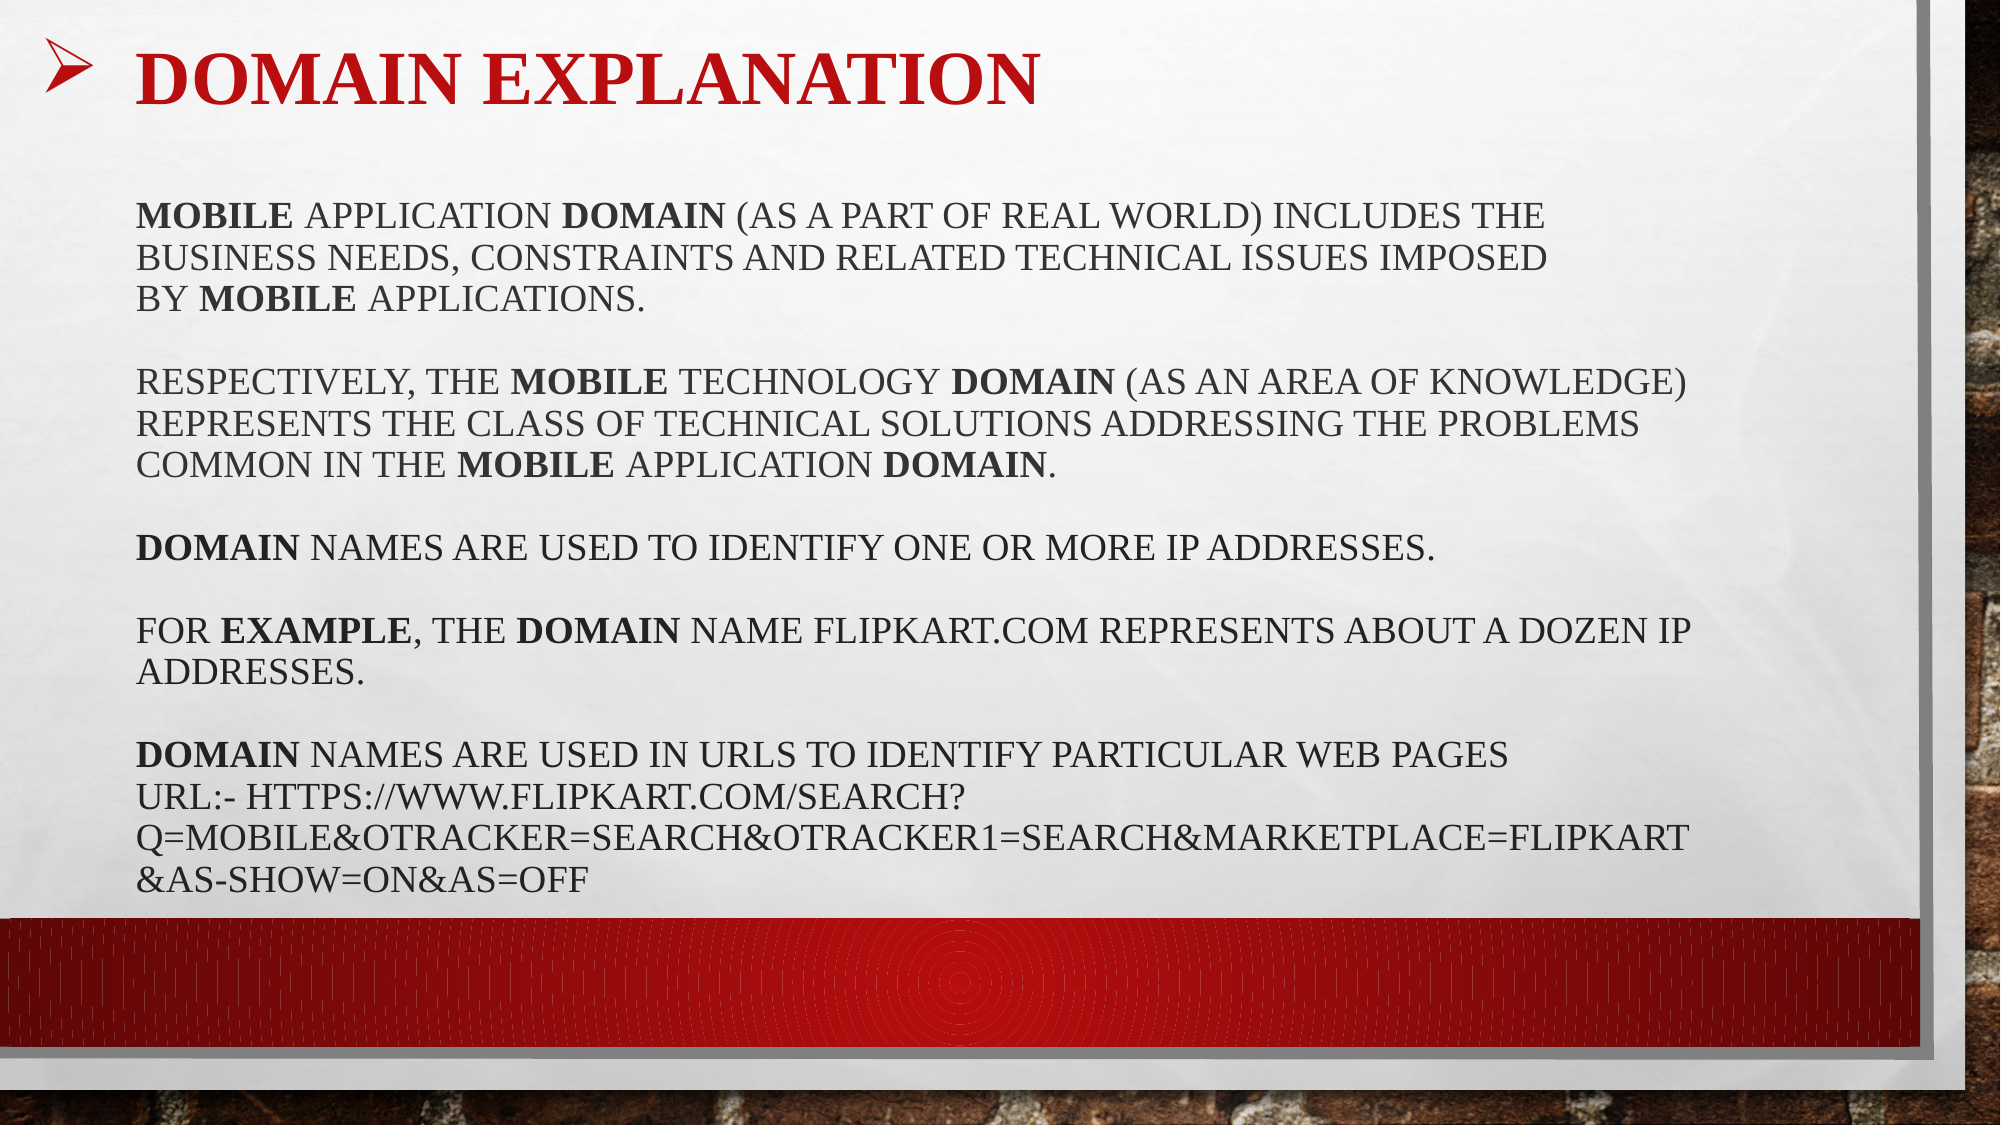

# DOMAIN EXPLANATION Mobile application domain (as a part of real world) includes the business needs, constraints and related technical issues imposed by mobile applications. RESPECTIVELY, the mobile technology domain (as an area of knowledge) represents the class of technical solutions addressing the problems common in the mobile application domain. Domain names are used to identify one or more IP addresses. For example, the domain name FLIPKART.com represents about a dozen IP addresses.  Domain names are used in URLs to identify particular Web pages url:- https://www.flipkart.com/search?q=mobile&otracker=search&otracker1=search&marketplace=FLIPKART&as-show=on&as=off